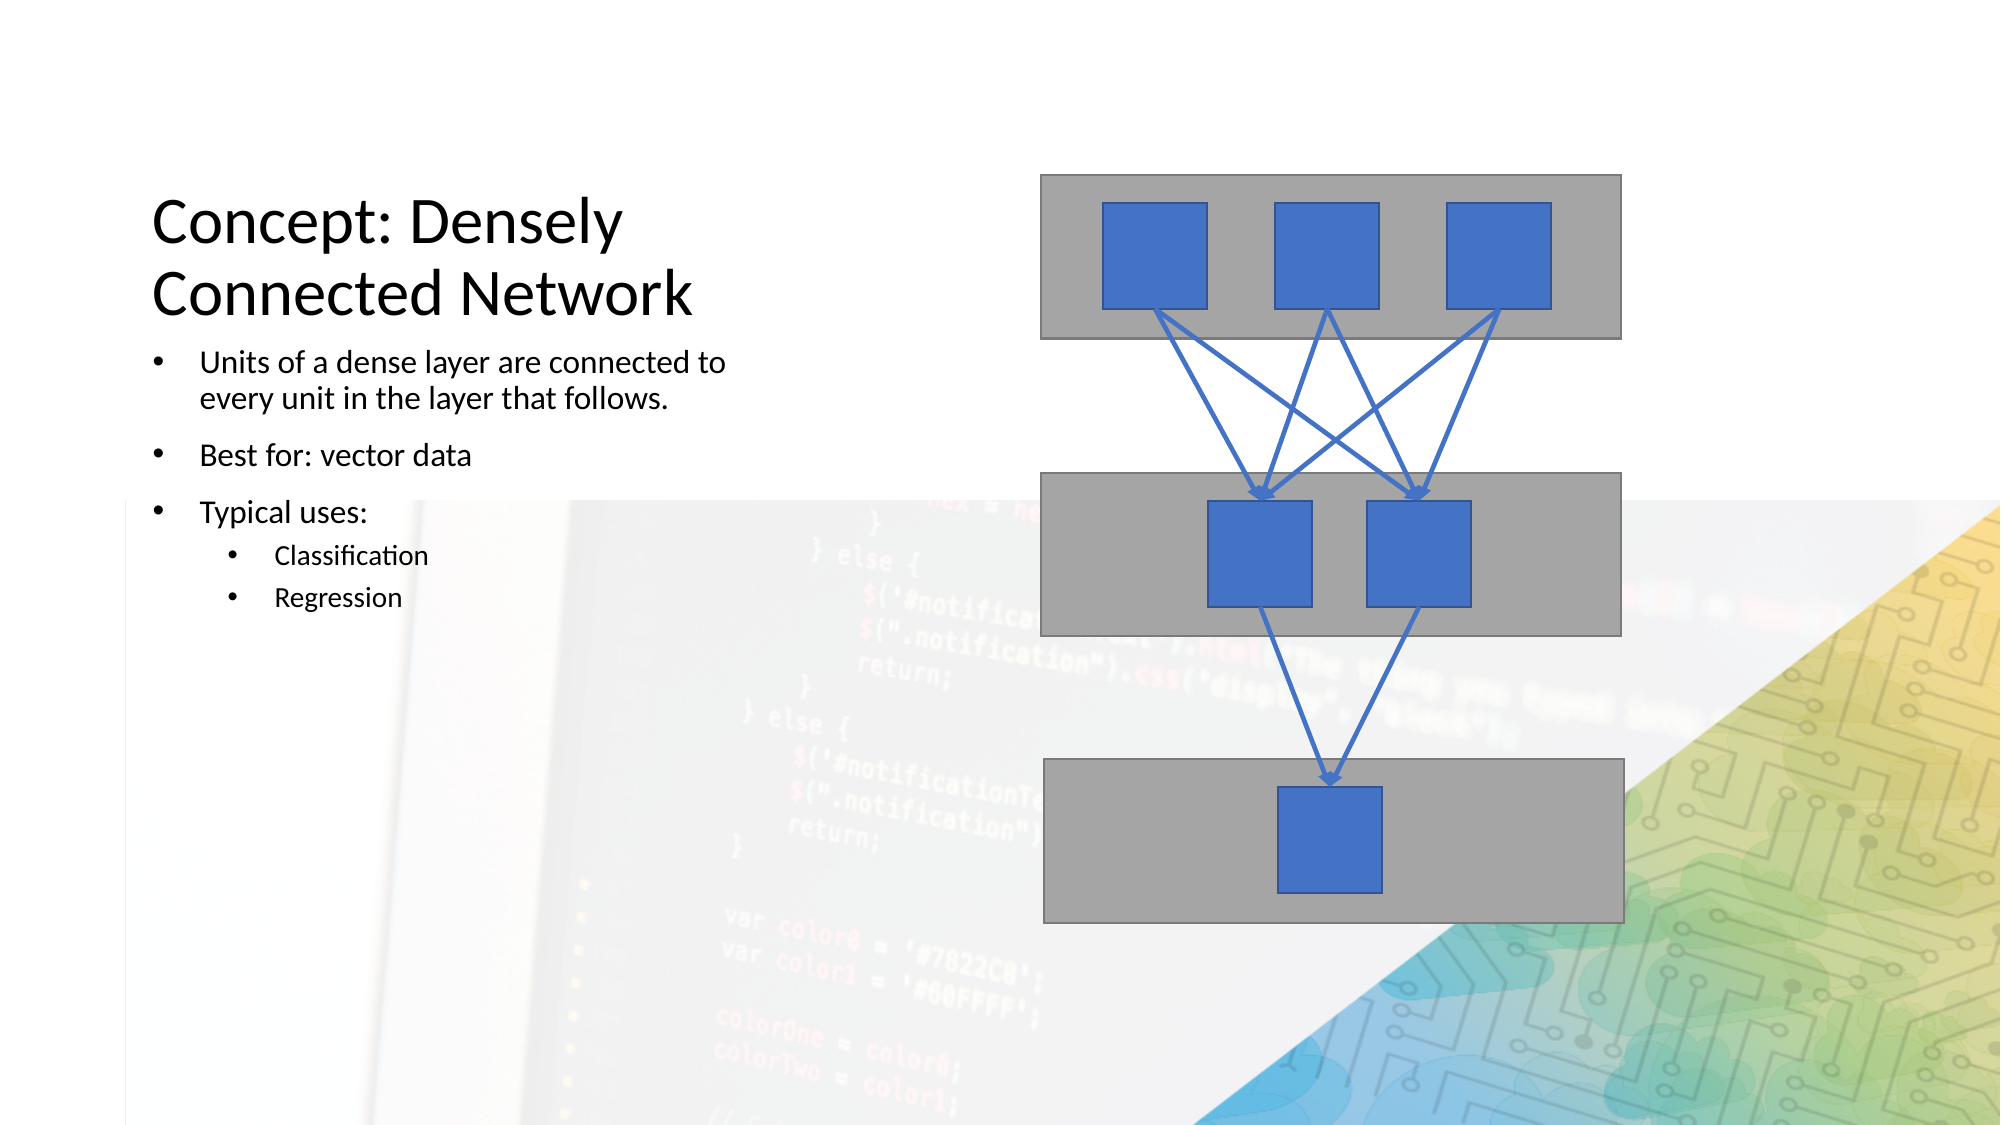

# Concept: Densely Connected Network

Units of a dense layer are connected to every unit in the layer that follows.
Best for: vector data
Typical uses:
Classification
Regression